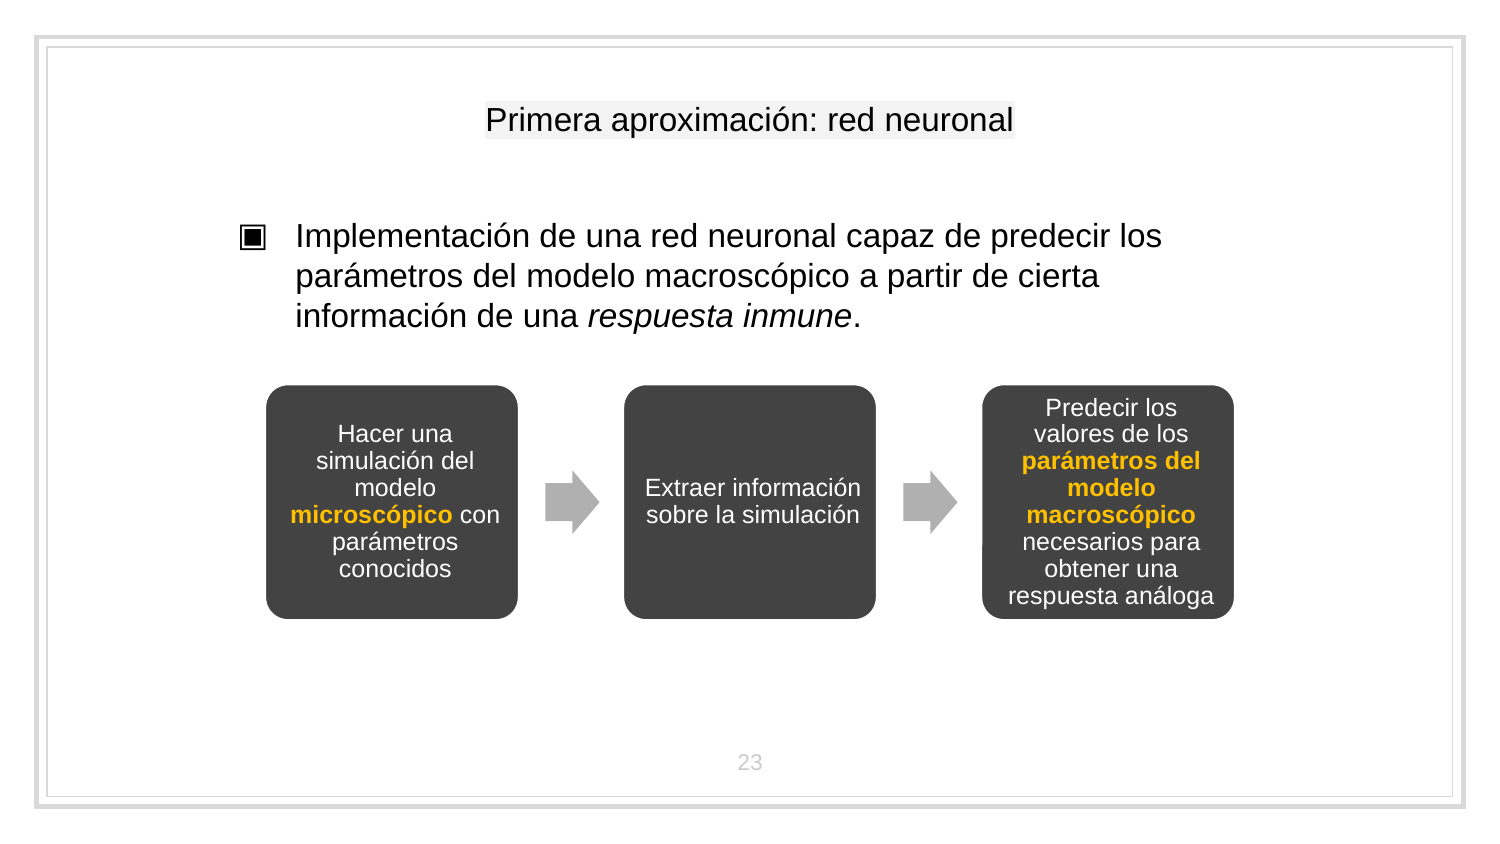

# Primera aproximación: red neuronal
Implementación de una red neuronal capaz de predecir los parámetros del modelo macroscópico a partir de cierta información de una respuesta inmune.
Hacer una simulación del modelo microscópico con parámetros conocidos

Extraer información sobre la simulación

Predecir los valores de los parámetros del modelo macroscópico necesarios para obtener una respuesta análoga
23